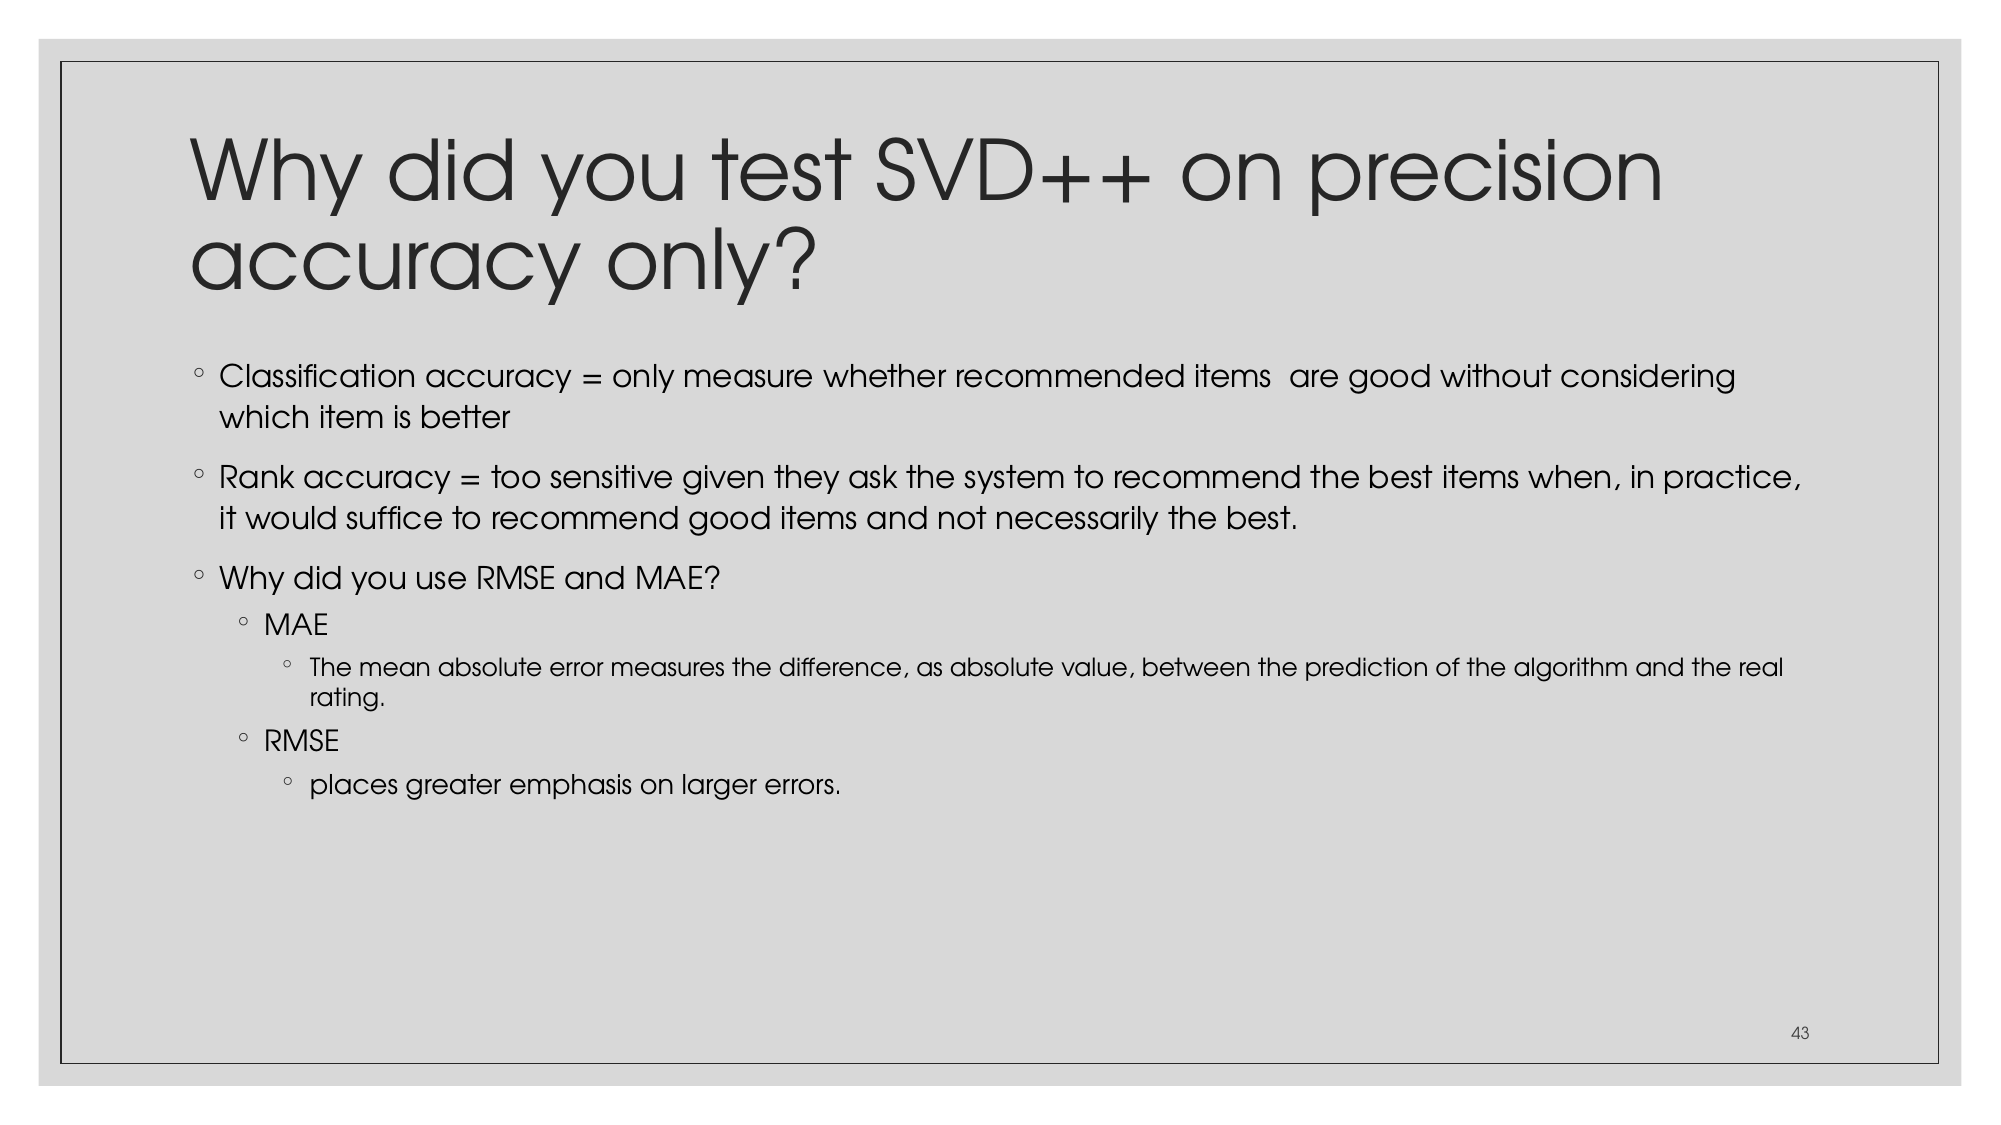

# Why did you test SVD++ on precision accuracy only?
Classification accuracy = only measure whether recommended items  are good without considering which item is better
Rank accuracy = too sensitive given they ask the system to recommend the best items when, in practice, it would sufﬁce to recommend good items and not necessarily the best.
Why did you use RMSE and MAE?
MAE
The mean absolute error measures the difference, as absolute value, between the prediction of the algorithm and the real rating.
RMSE
places greater emphasis on larger errors.
43